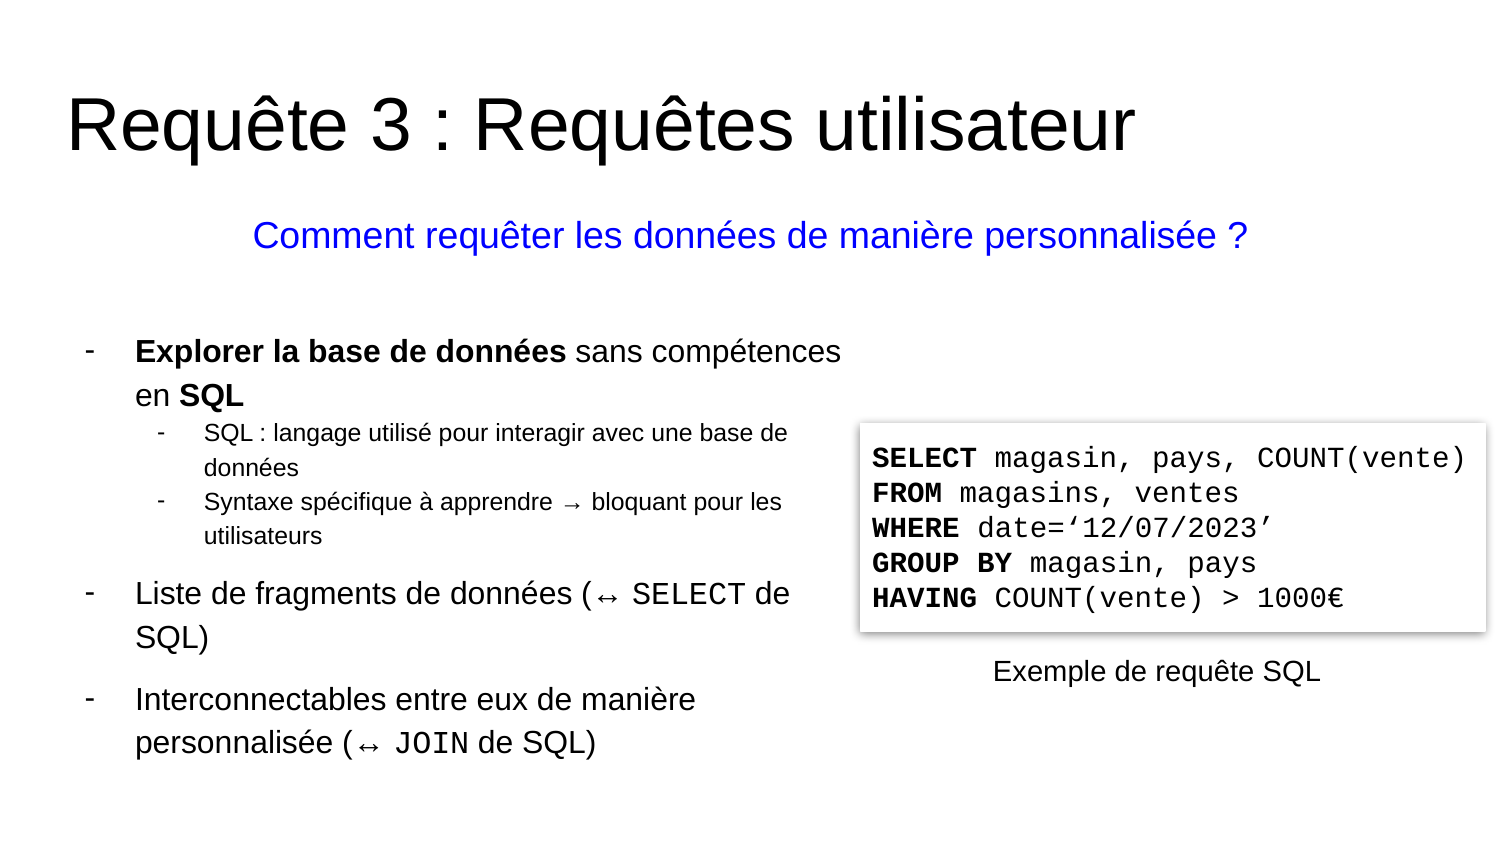

# Requête 3 : Requêtes utilisateur
Comment requêter les données de manière personnalisée ?

Explorer la base de données sans compétences en SQL
SQL : langage utilisé pour interagir avec une base de données
Syntaxe spécifique à apprendre → bloquant pour les utilisateurs
Liste de fragments de données (↔ SELECT de SQL)
Interconnectables entre eux de manière personnalisée (↔ JOIN de SQL)
SELECT magasin, pays, COUNT(vente)
FROM magasins, ventes
WHERE date=‘12/07/2023’
GROUP BY magasin, pays
HAVING COUNT(vente) > 1000€

Exemple de requête SQL